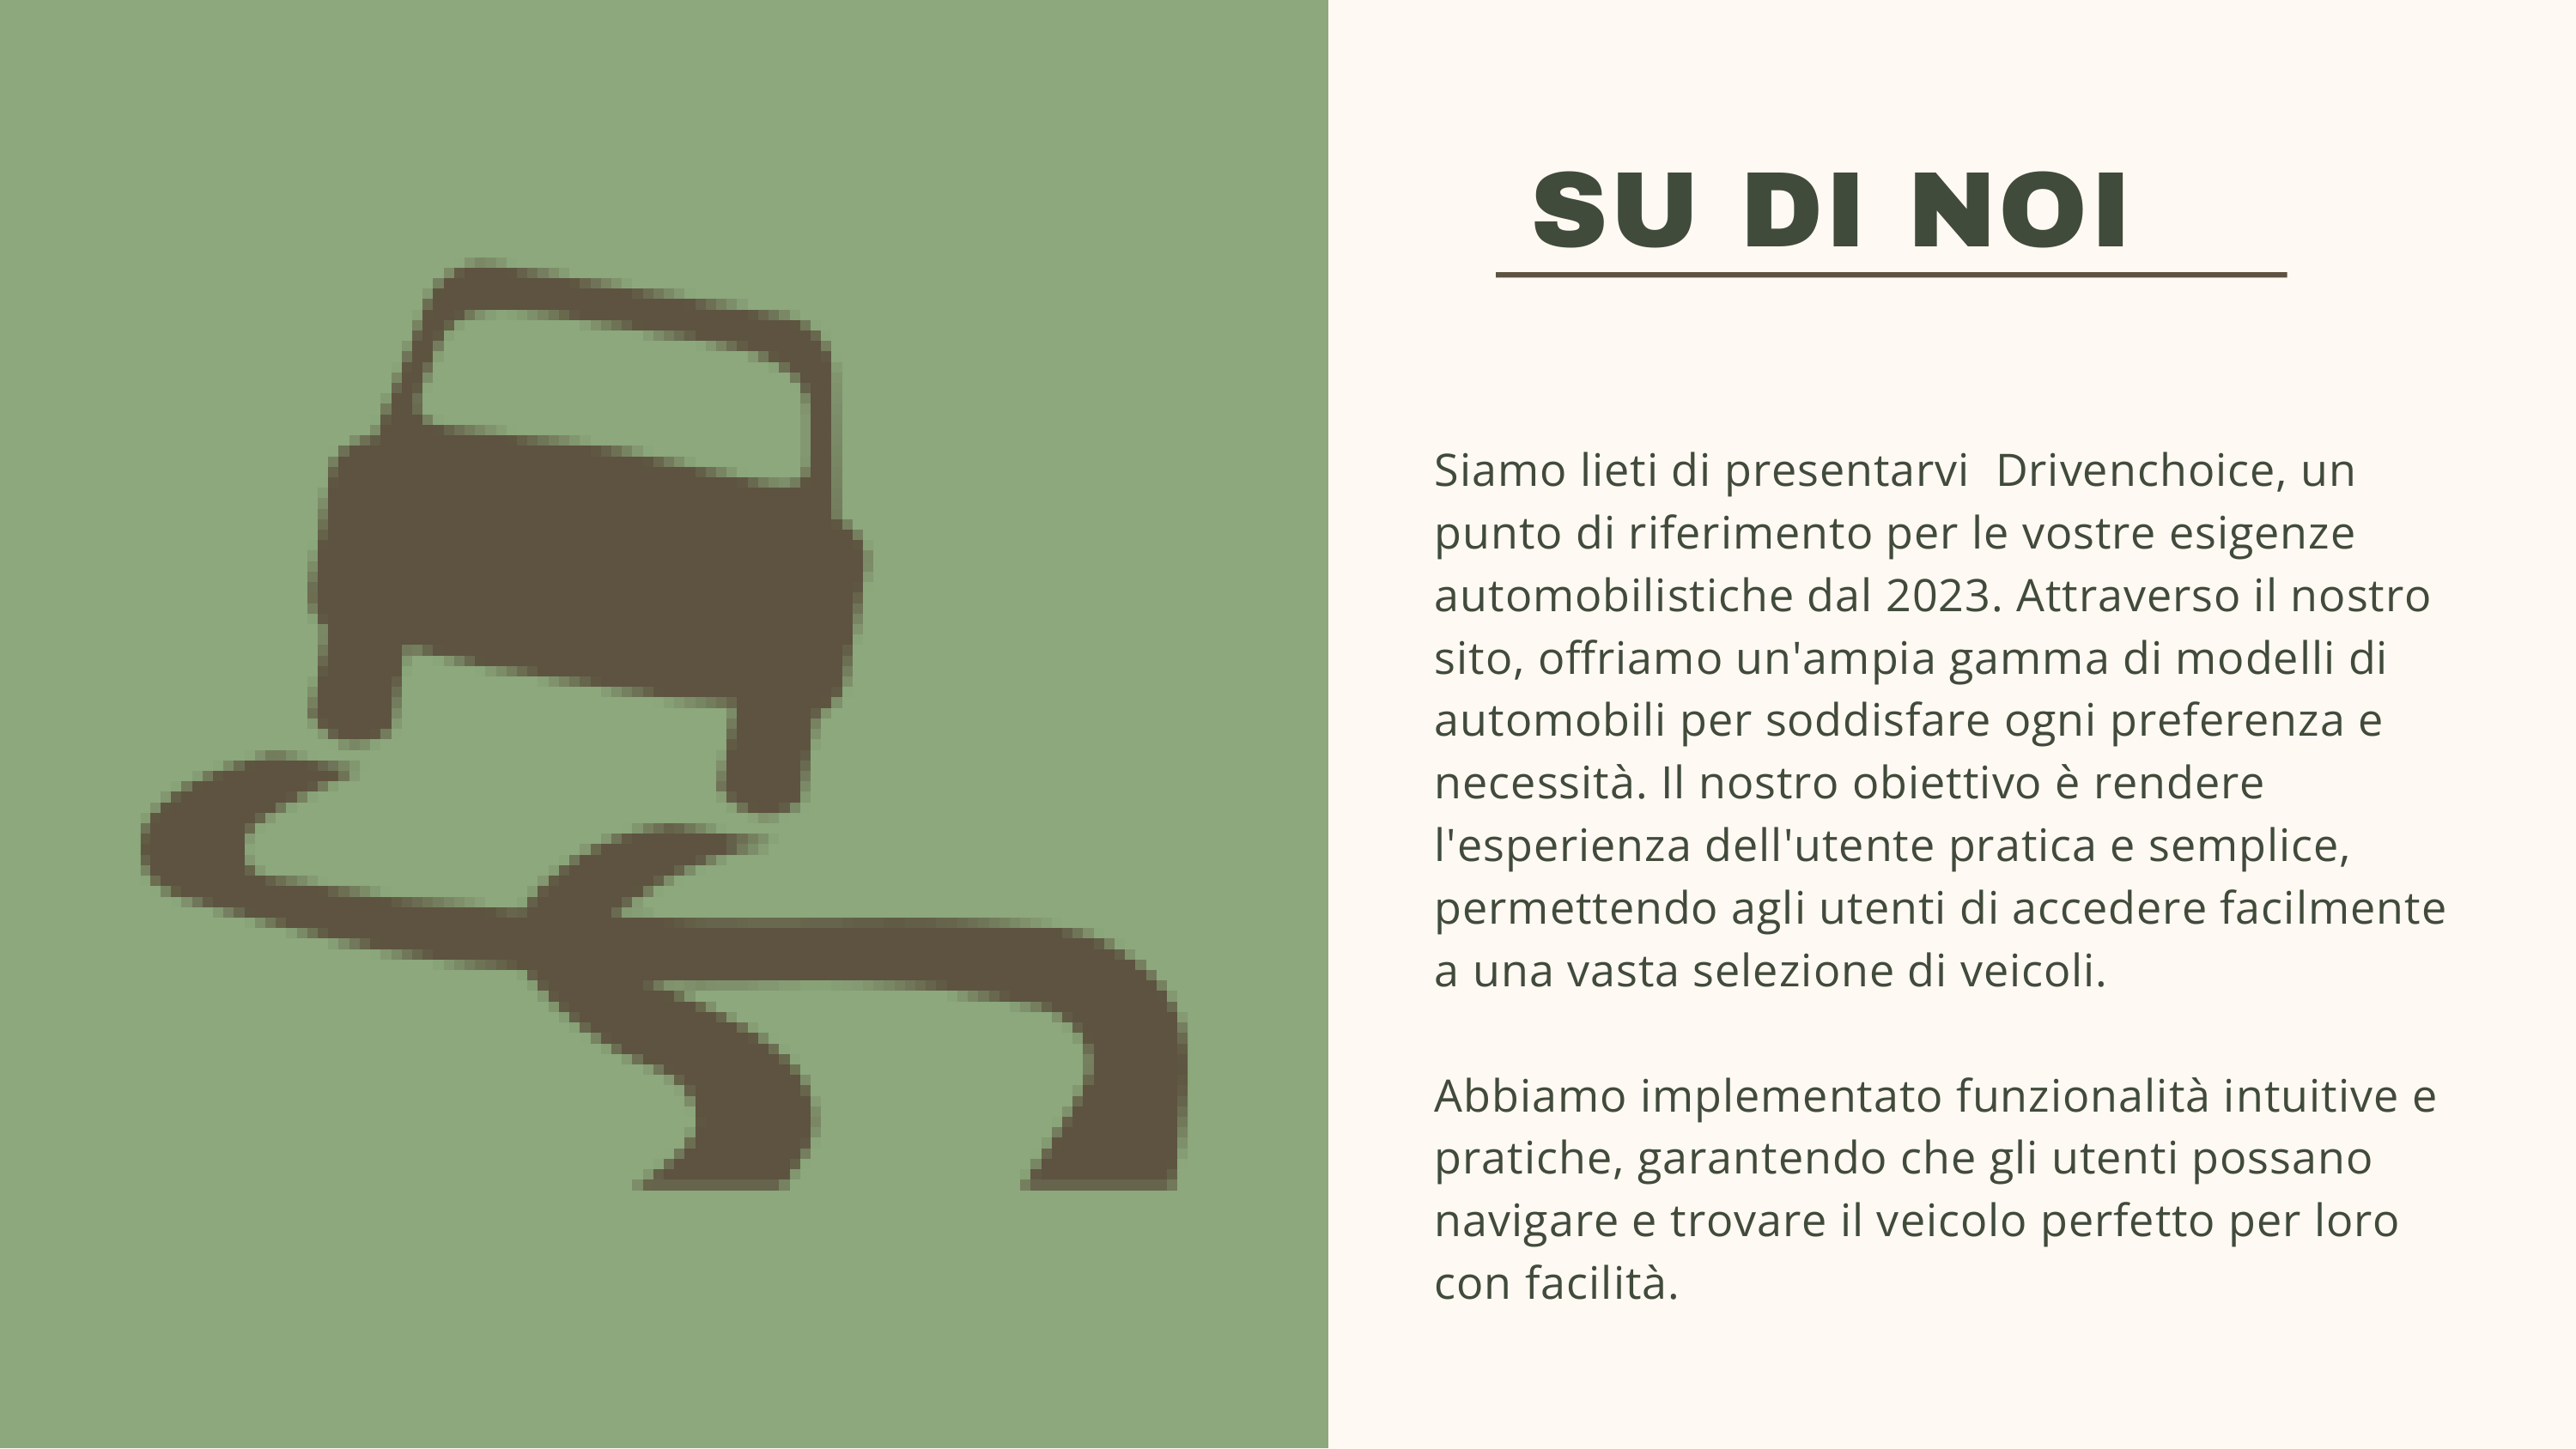

SU DI NOI

Siamo lieti di presentarvi  Drivenchoice, un punto di riferimento per le vostre esigenze automobilistiche dal 2023. Attraverso il nostro sito, offriamo un'ampia gamma di modelli di automobili per soddisfare ogni preferenza e necessità. Il nostro obiettivo è rendere l'esperienza dell'utente pratica e semplice, permettendo agli utenti di accedere facilmente a una vasta selezione di veicoli.

Abbiamo implementato funzionalità intuitive e pratiche, garantendo che gli utenti possano navigare e trovare il veicolo perfetto per loro con facilità.